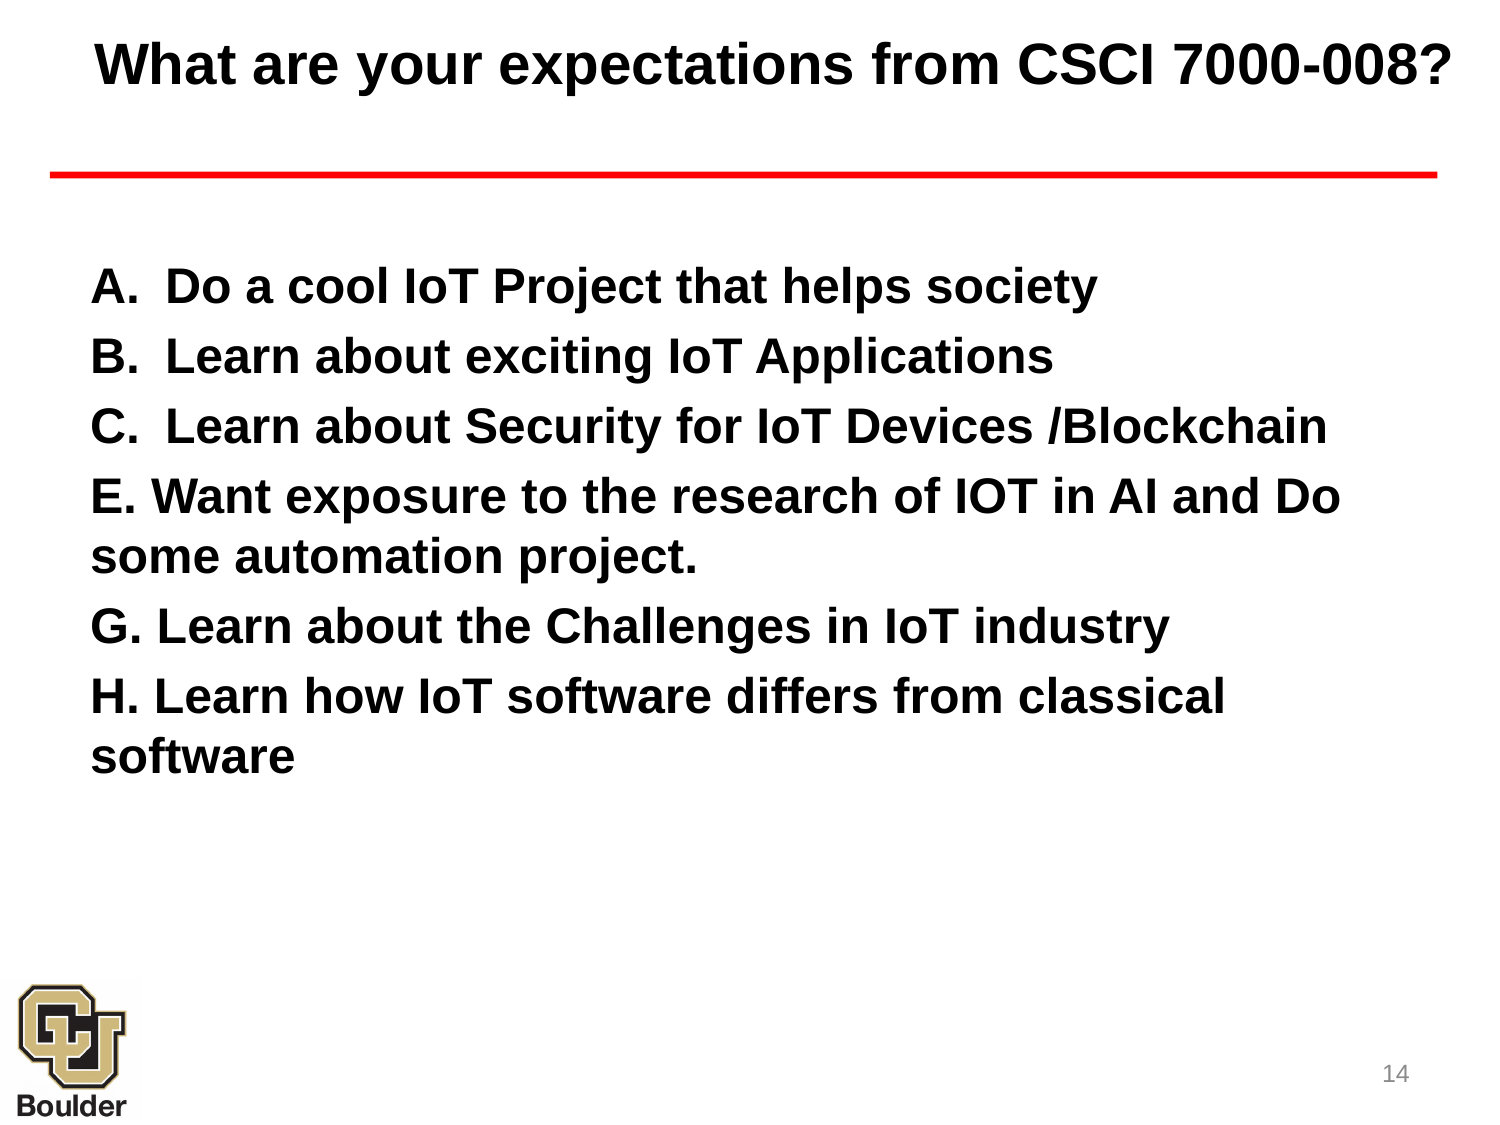

# What are your expectations from CSCI 7000-008?

Do a cool IoT Project that helps society
Learn about exciting IoT Applications
Learn about Security for IoT Devices /Blockchain
E. Want exposure to the research of IOT in AI and Do some automation project.
G. Learn about the Challenges in IoT industry
H. Learn how IoT software differs from classical software

14